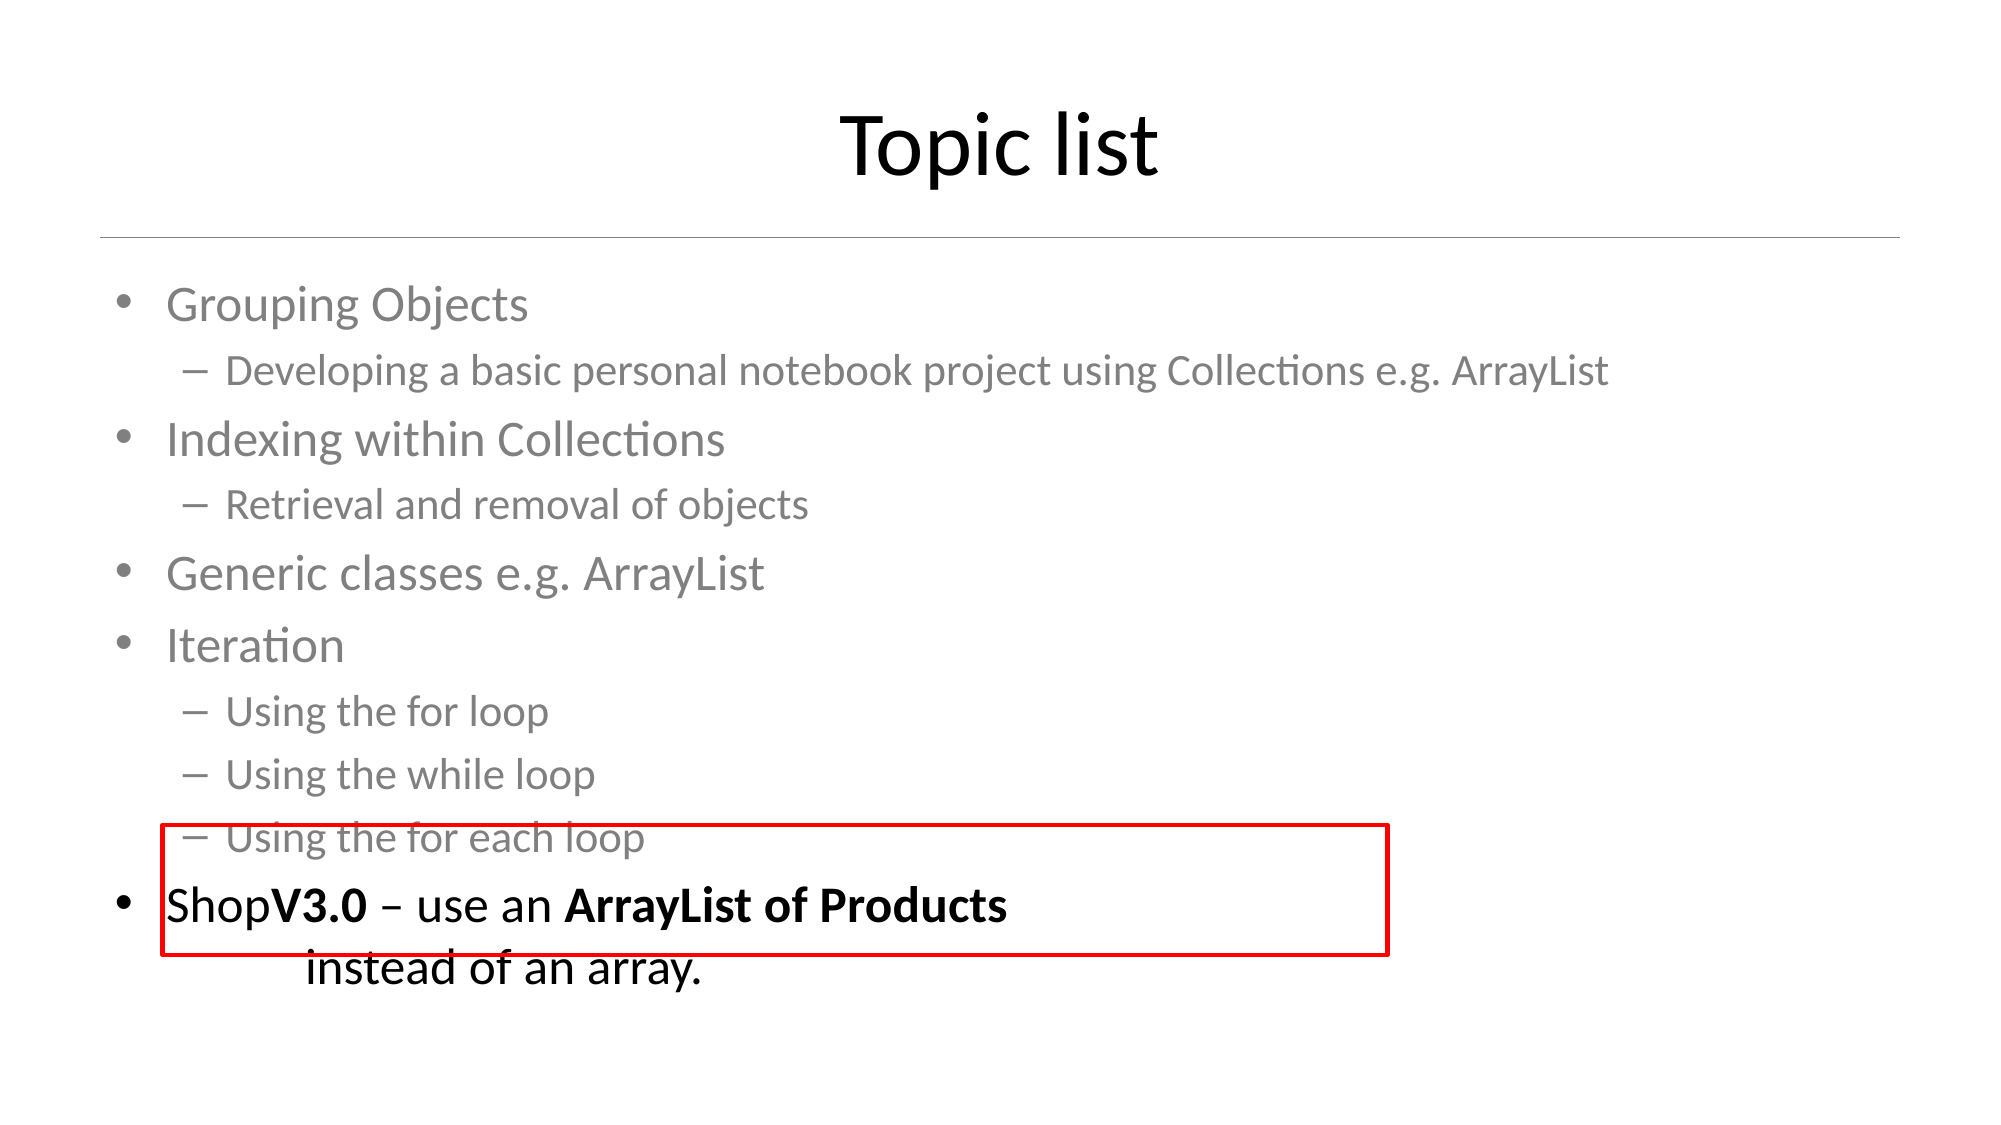

# Topic list
Grouping Objects
Developing a basic personal notebook project using Collections e.g. ArrayList
Indexing within Collections
Retrieval and removal of objects
Generic classes e.g. ArrayList
Iteration
Using the for loop
Using the while loop
Using the for each loop
ShopV3.0 – use an ArrayList of Products
		  instead of an array.